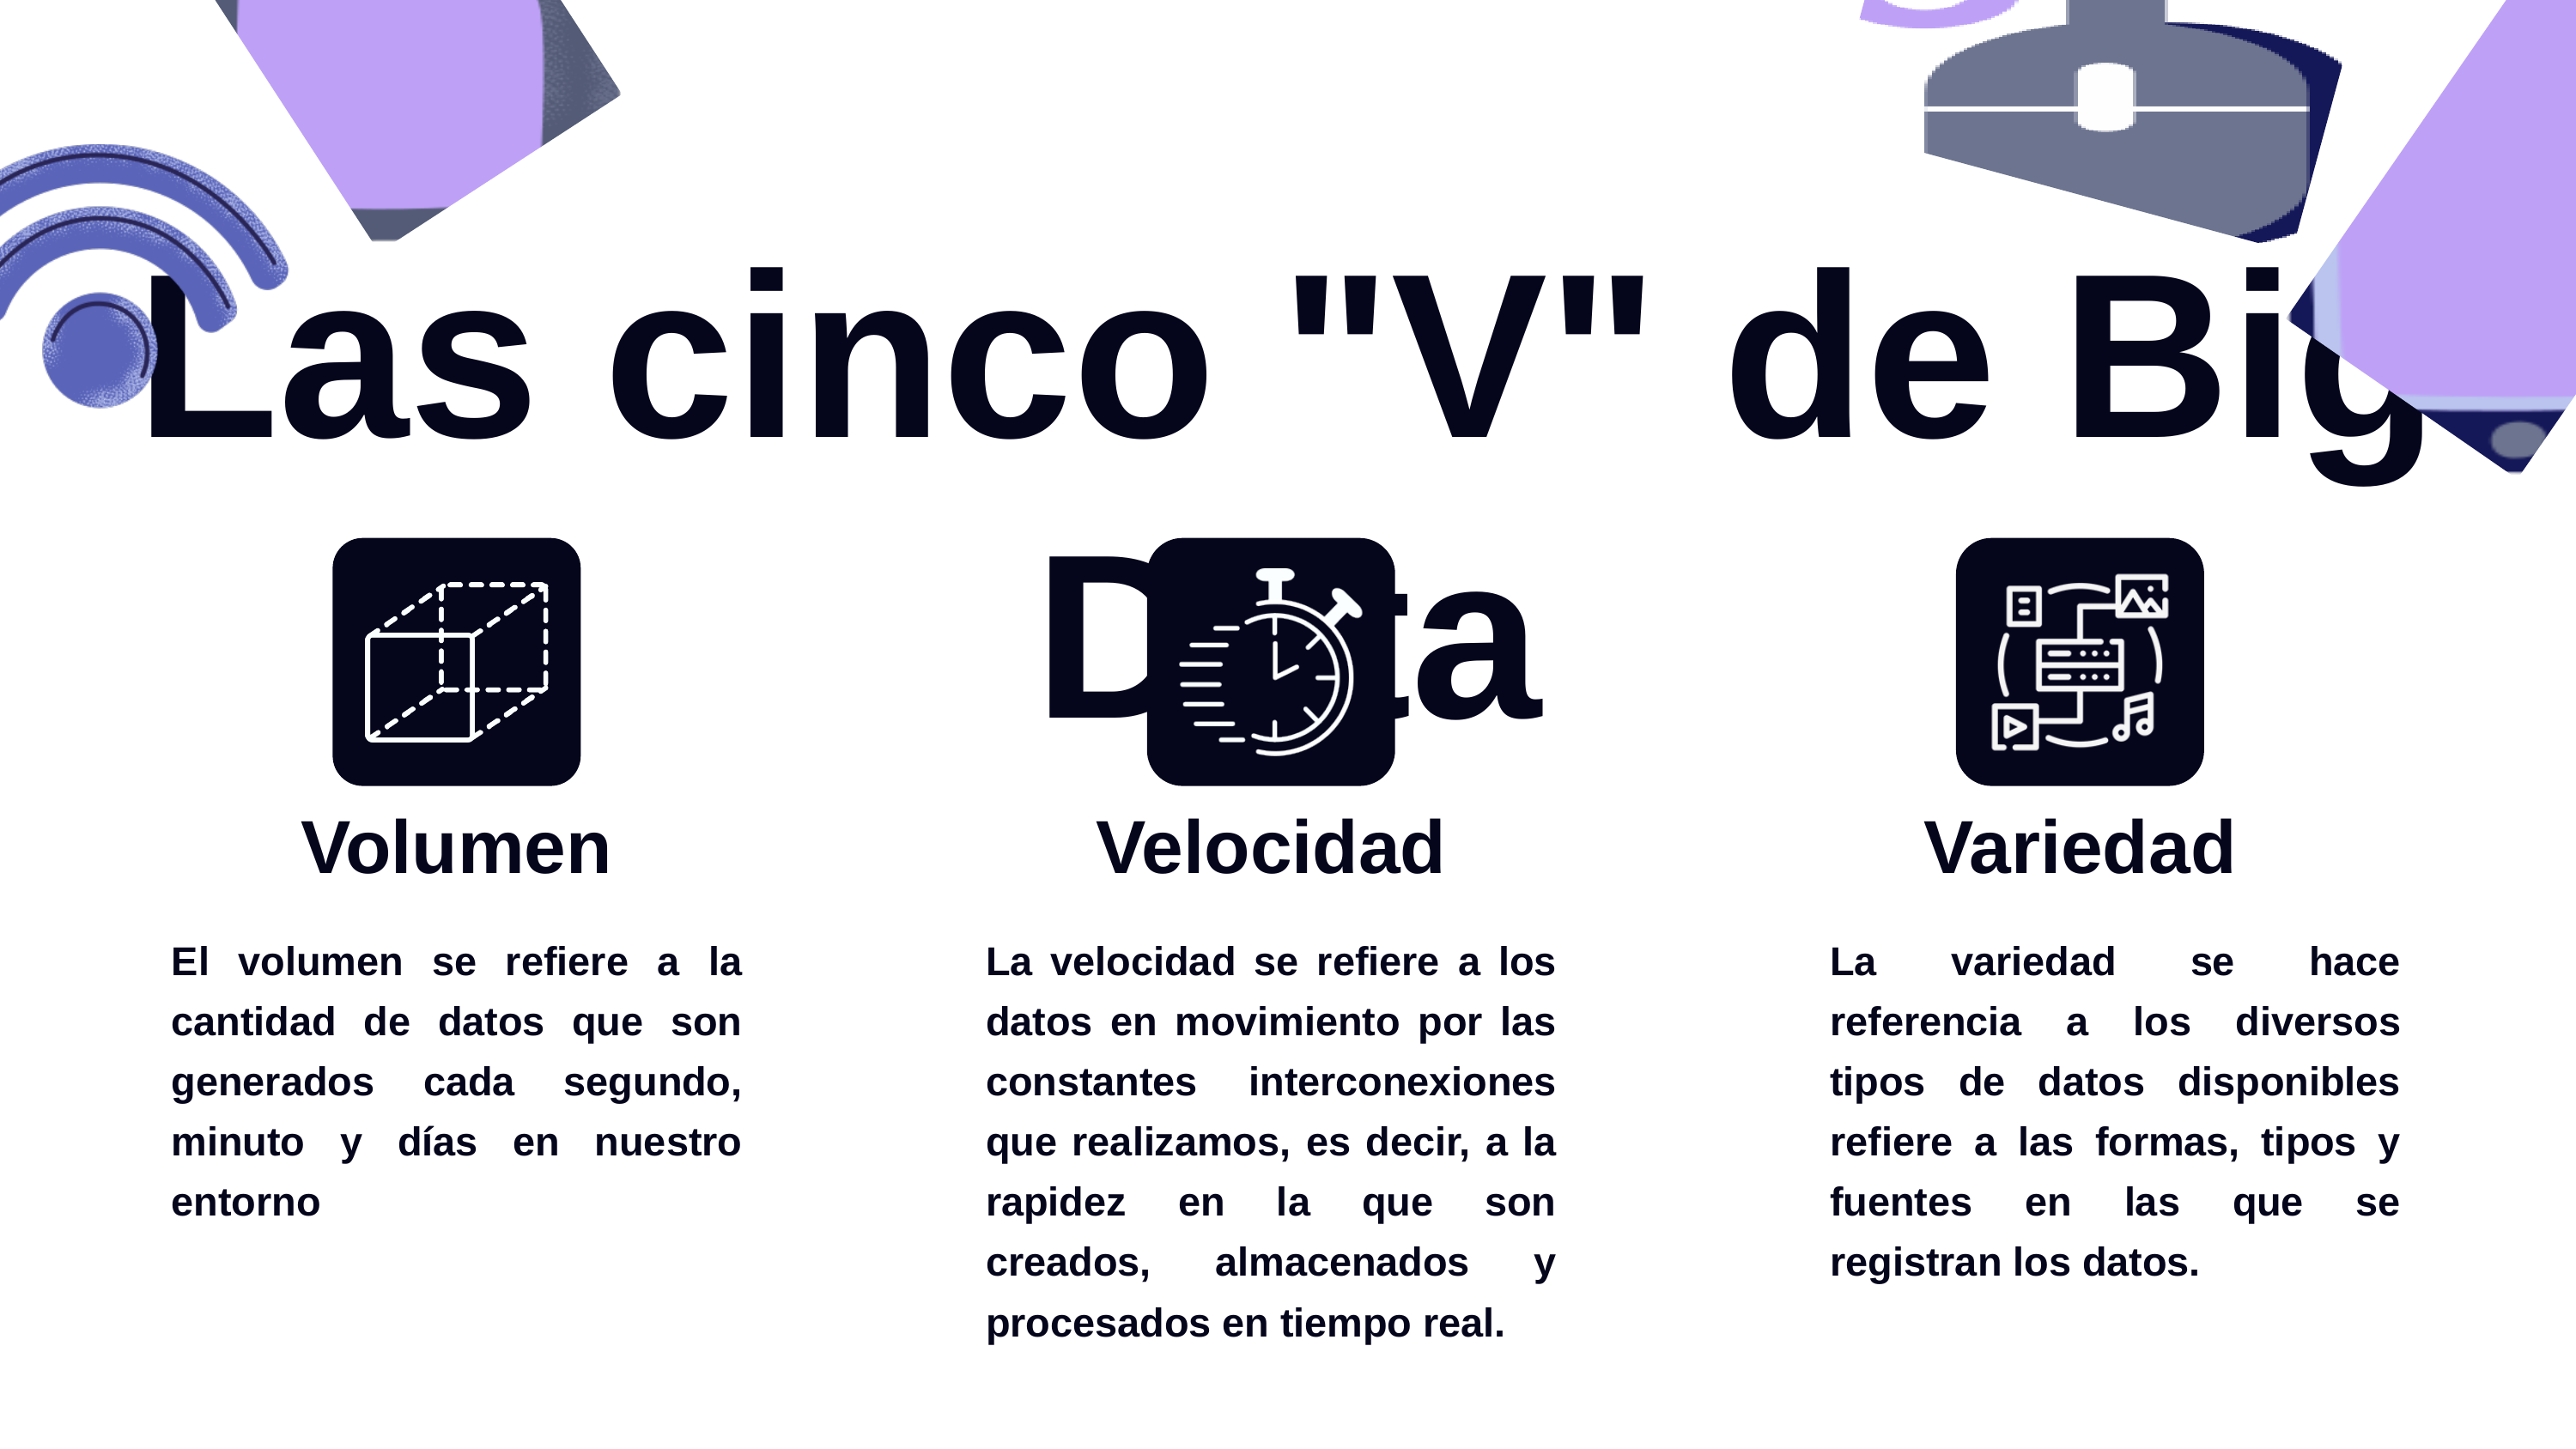

Las cinco "V" de Big Data

Volumen
Velocidad
Variedad
El volumen se refiere a la cantidad de datos que son generados cada segundo, minuto y días en nuestro entorno
La velocidad se refiere a los datos en movimiento por las constantes interconexiones que realizamos, es decir, a la rapidez en la que son creados, almacenados y procesados en tiempo real.
La variedad se hace referencia a los diversos tipos de datos disponibles refiere a las formas, tipos y fuentes en las que se registran los datos.